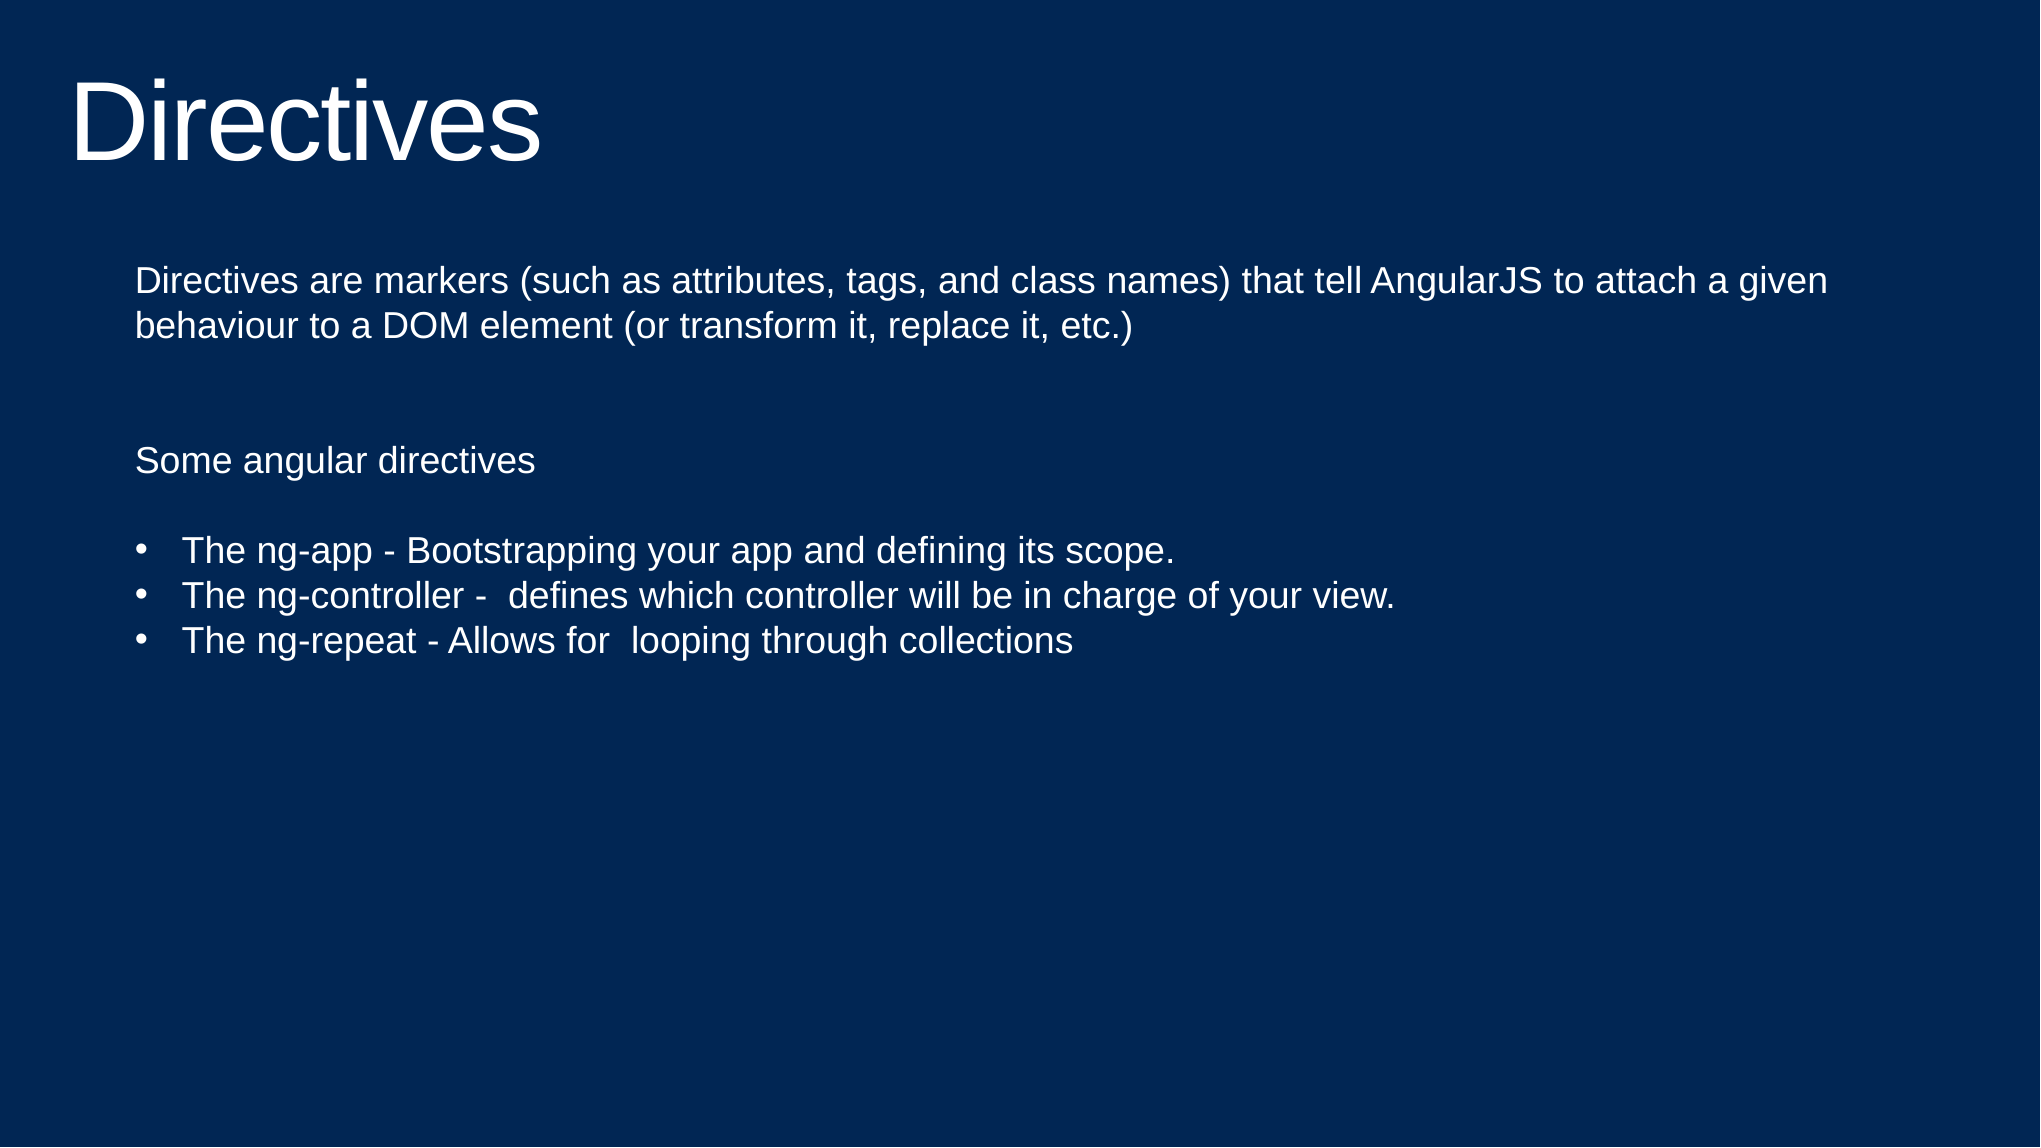

# Directives
Directives are markers (such as attributes, tags, and class names) that tell AngularJS to attach a given behaviour to a DOM element (or transform it, replace it, etc.)

Some angular directives

The ng-app - Bootstrapping your app and defining its scope.
The ng-controller -  defines which controller will be in charge of your view.
The ng-repeat - Allows for  looping through collections